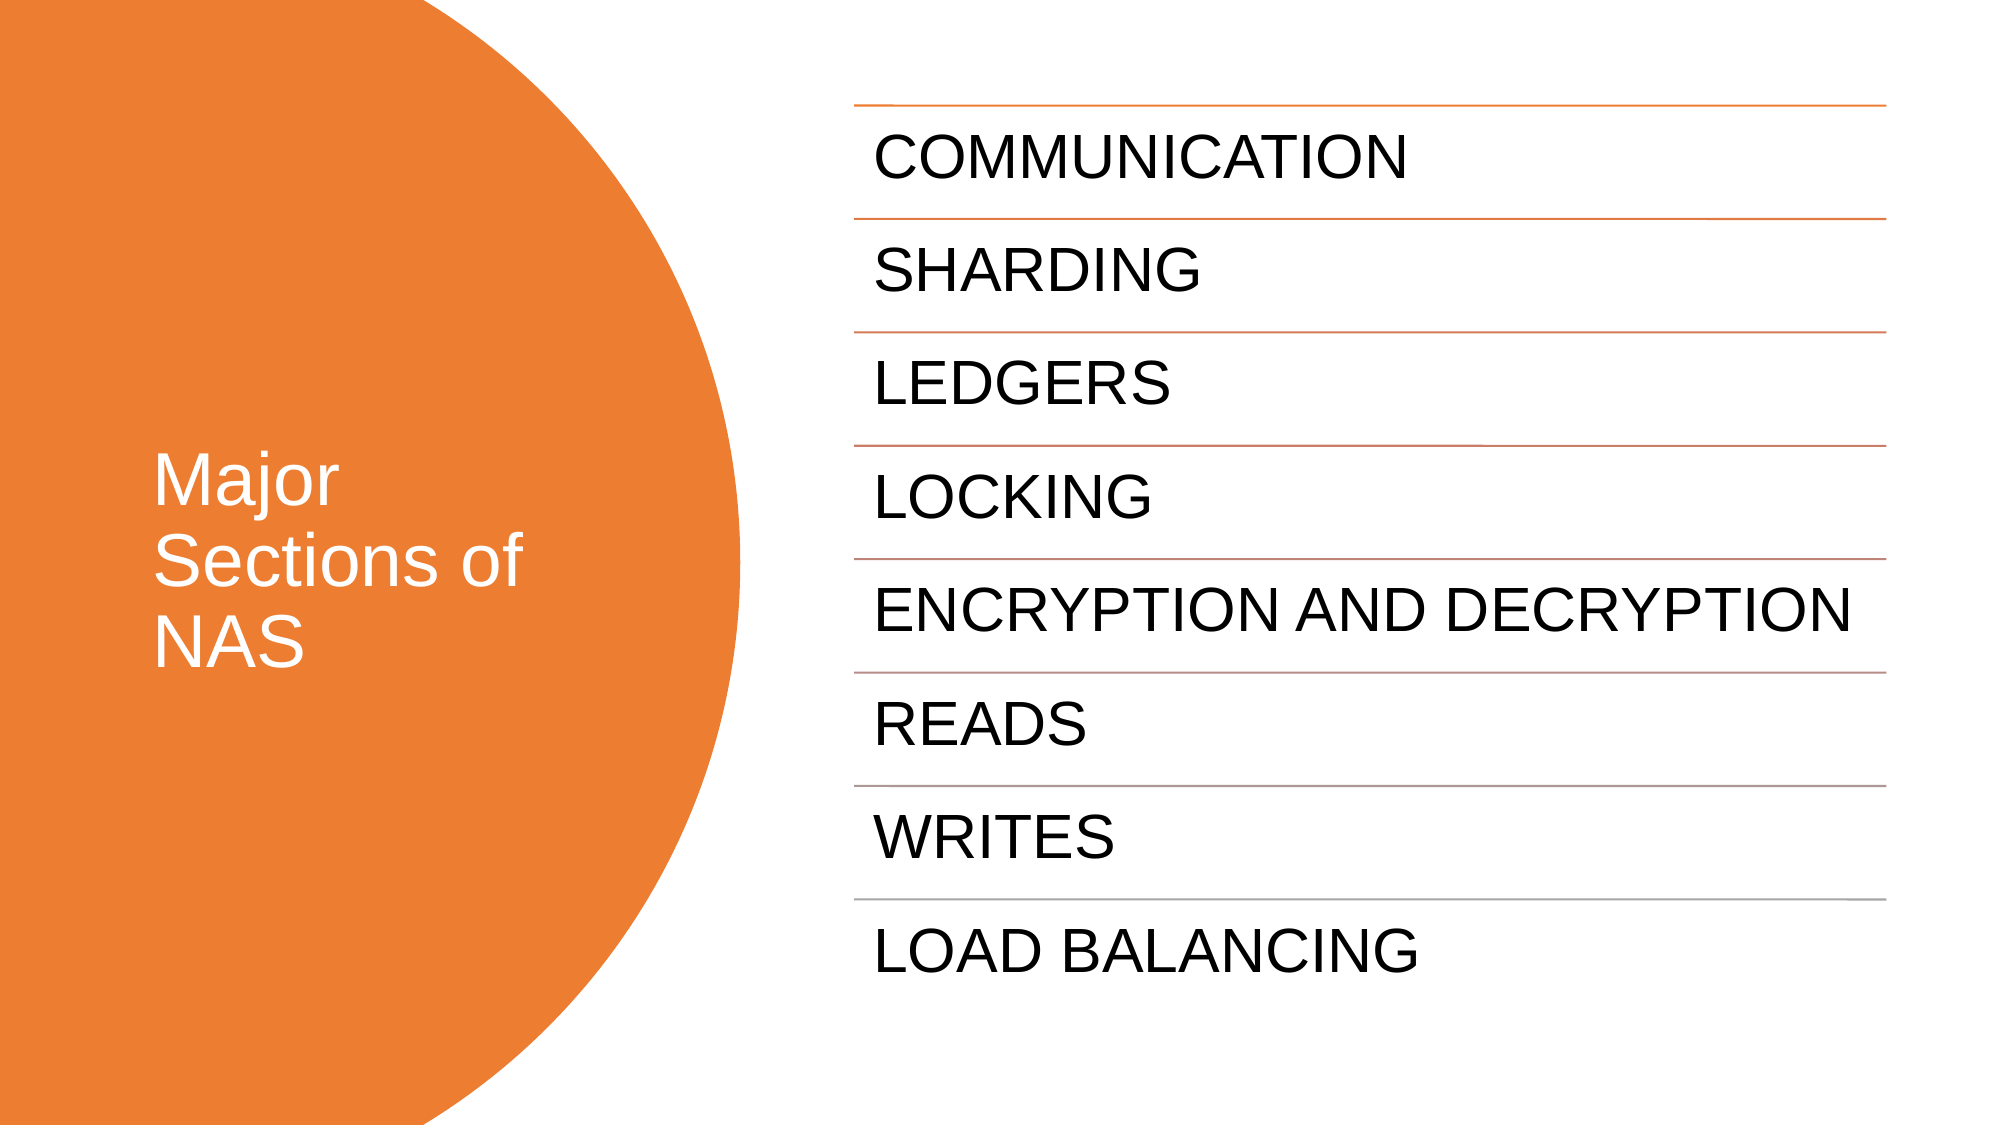

Communication
Sharding
Ledgers
Locking
Encryption and Decryption
Reads
Writes
Load balancing
# Major Sections of NAS